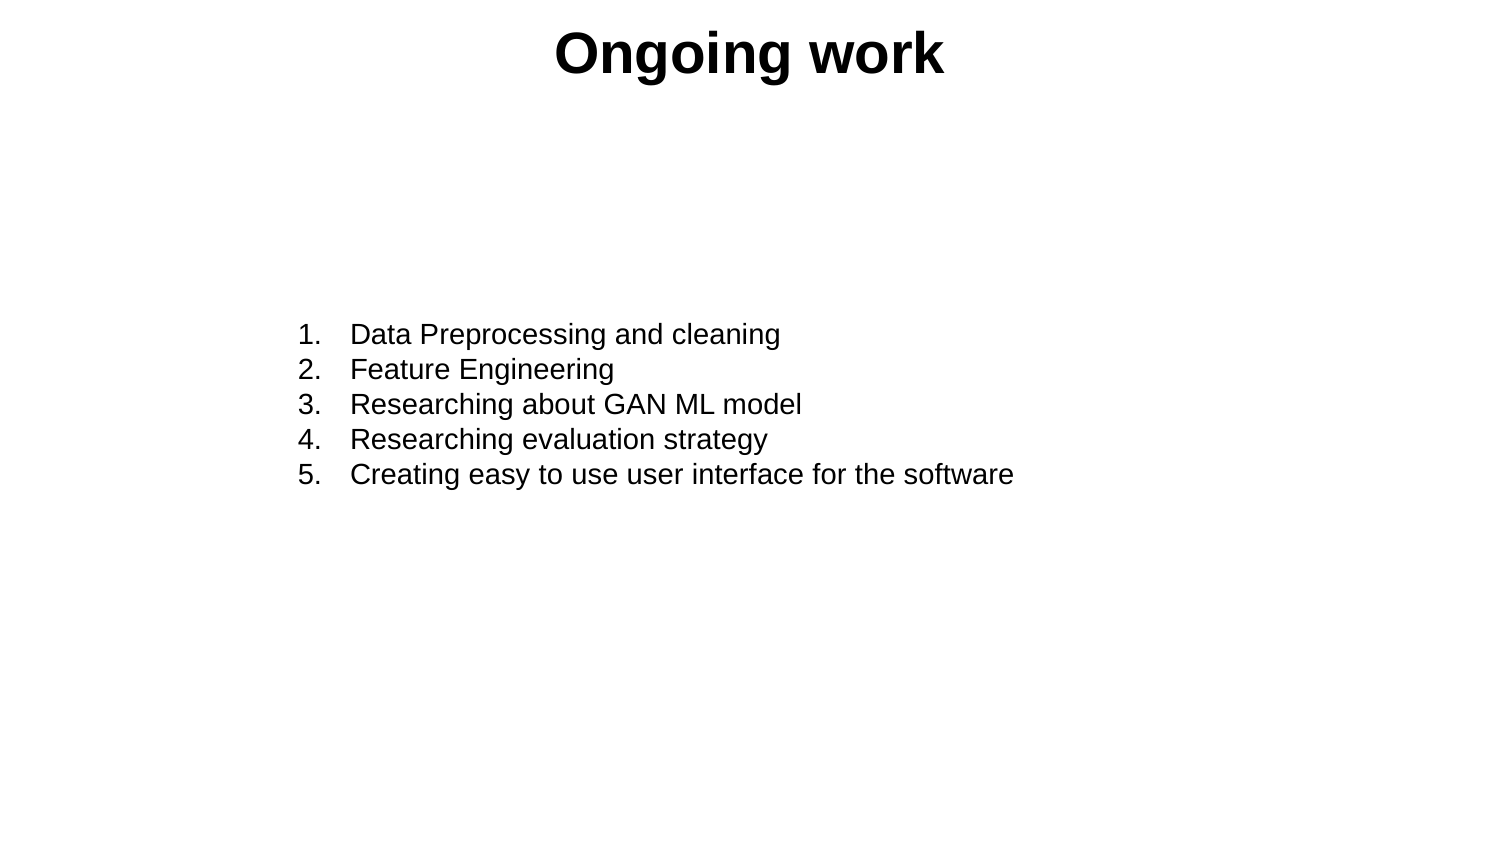

Ongoing work
Data Preprocessing and cleaning
Feature Engineering
Researching about GAN ML model
Researching evaluation strategy
Creating easy to use user interface for the software